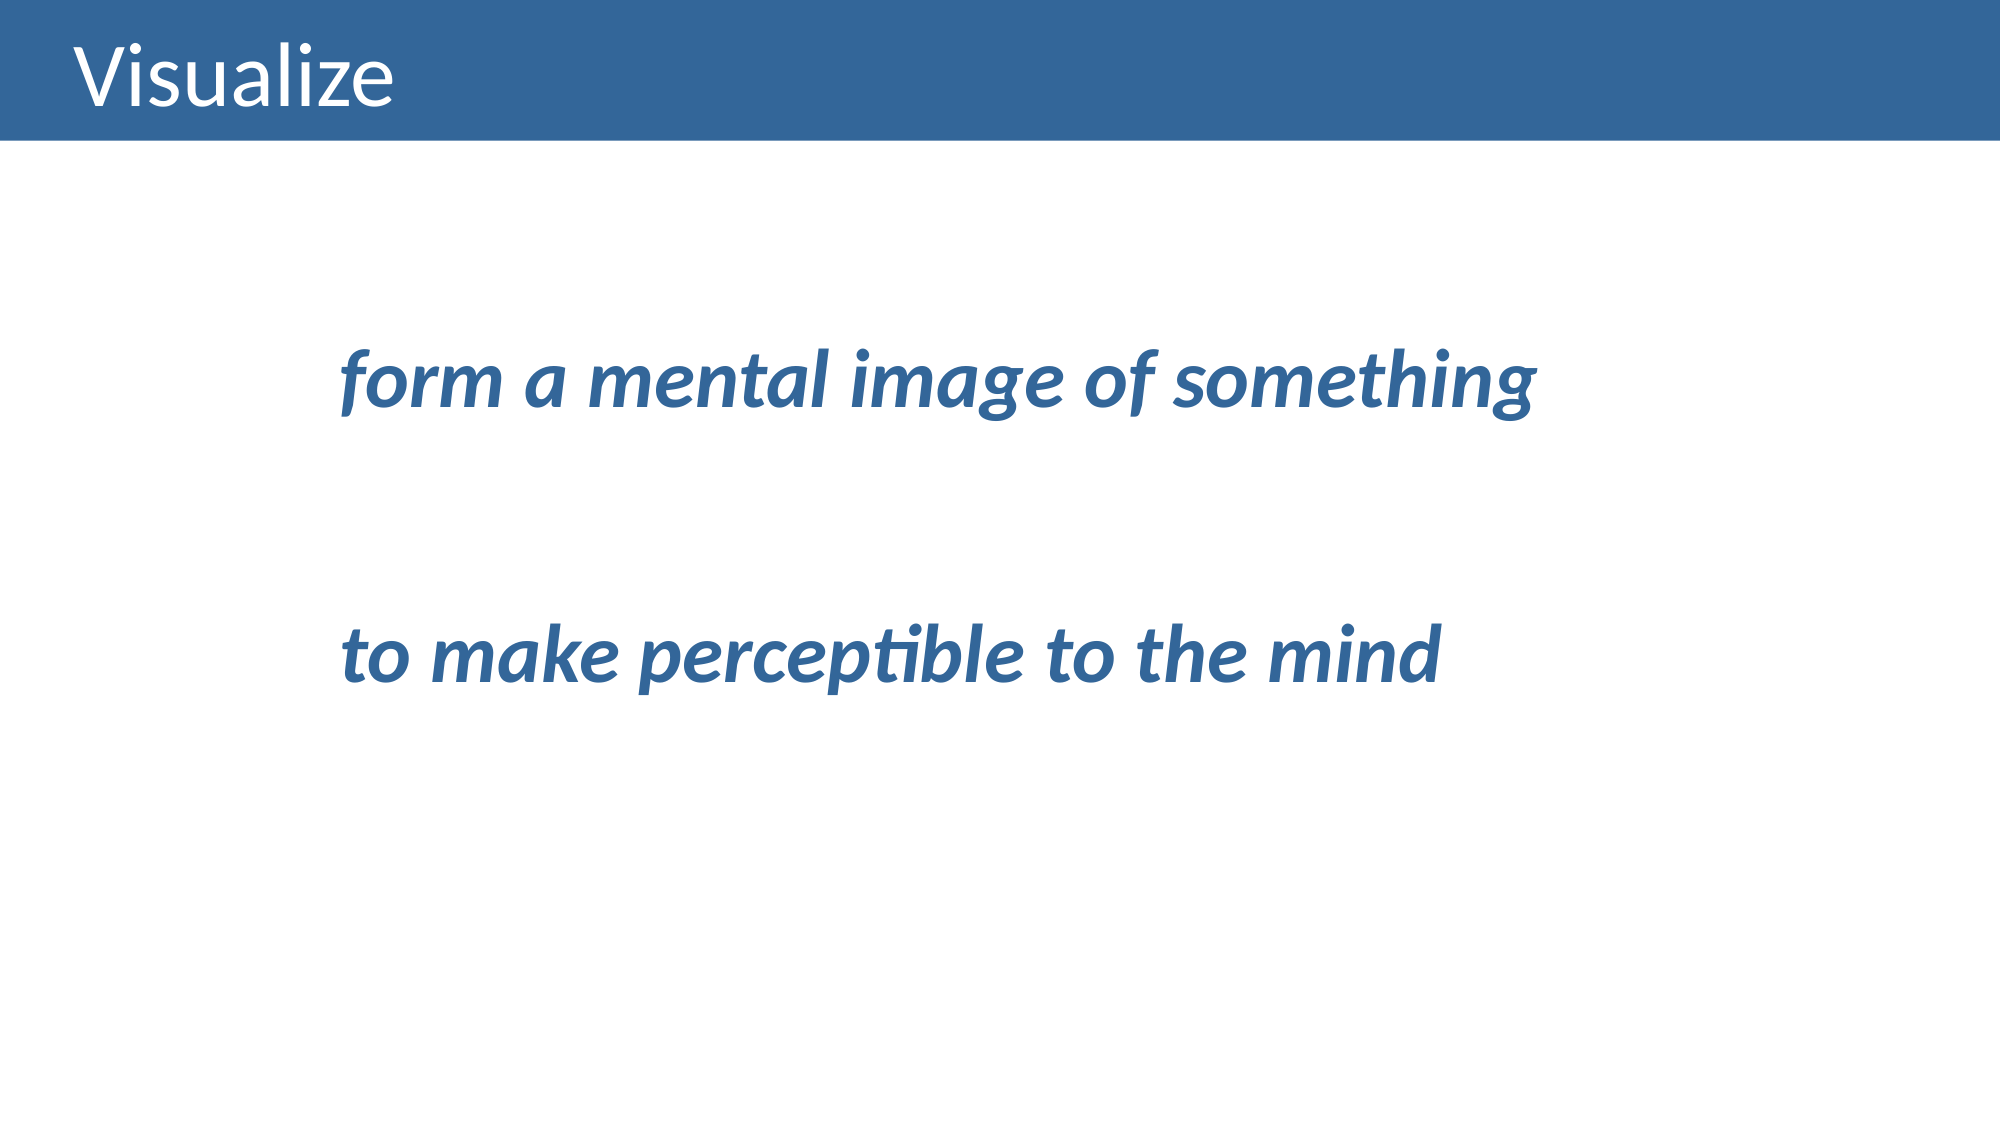

# Visualize
form a mental image of something

to make perceptible to the mind